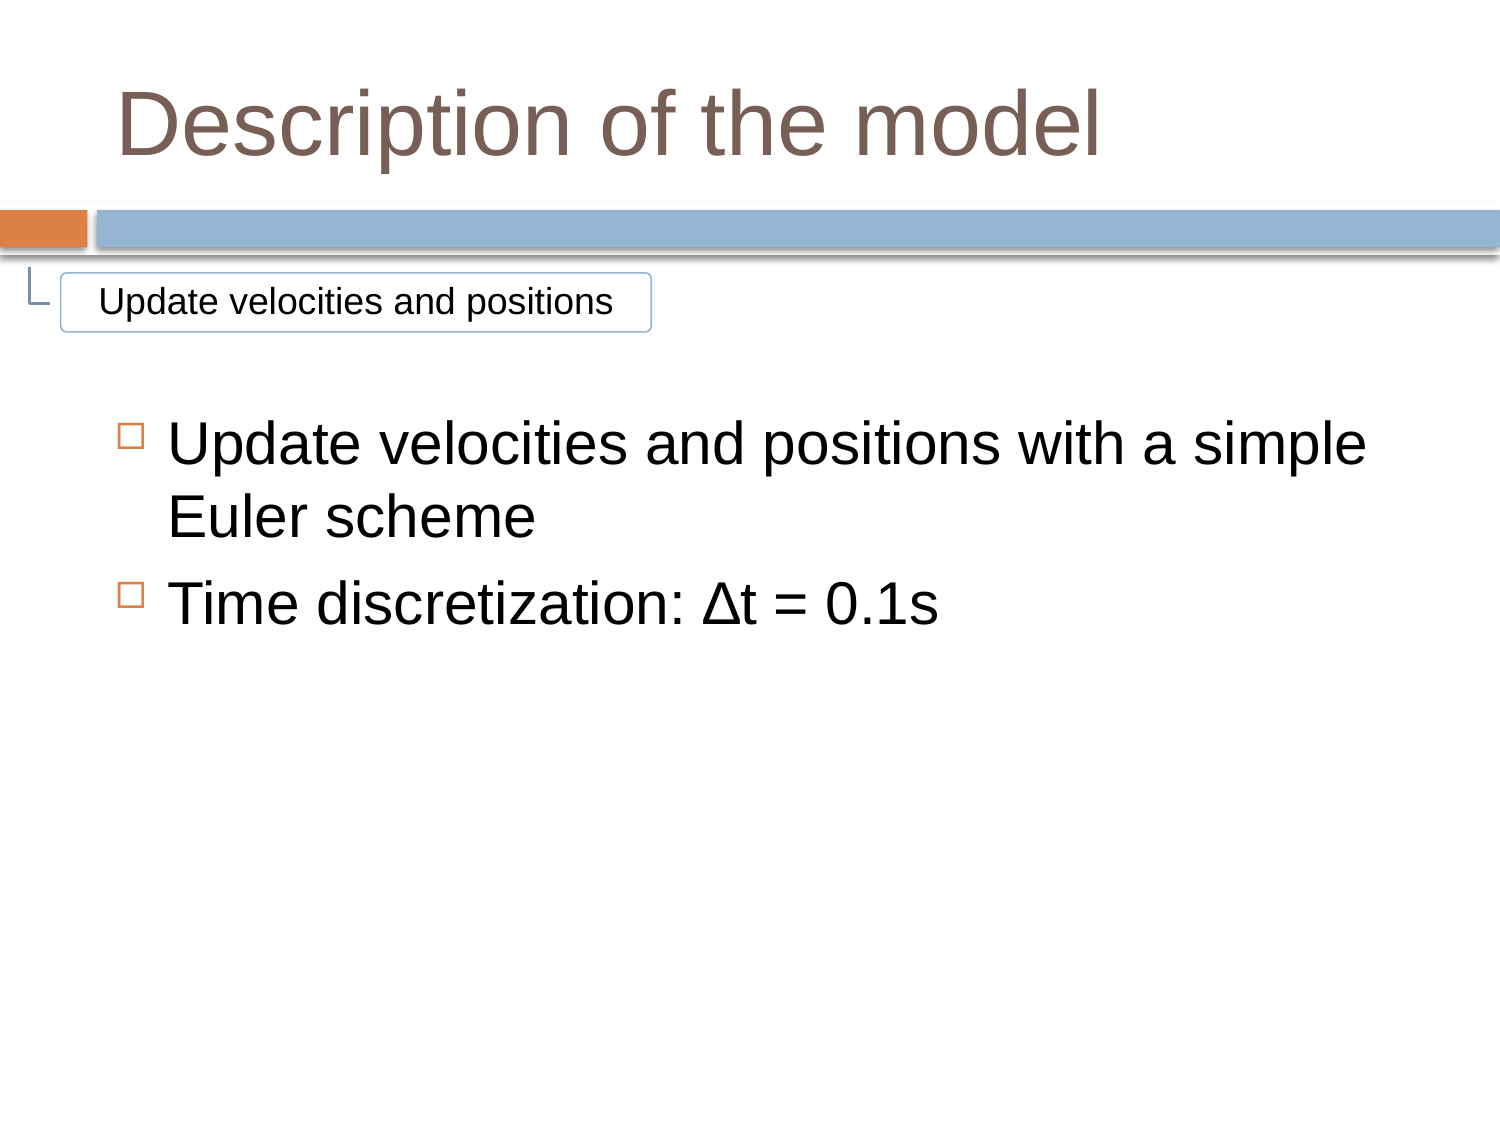

# Description of the model

Update velocities and positions
Update velocities and positions with a simple Euler scheme
Time discretization: ∆t = 0.1s